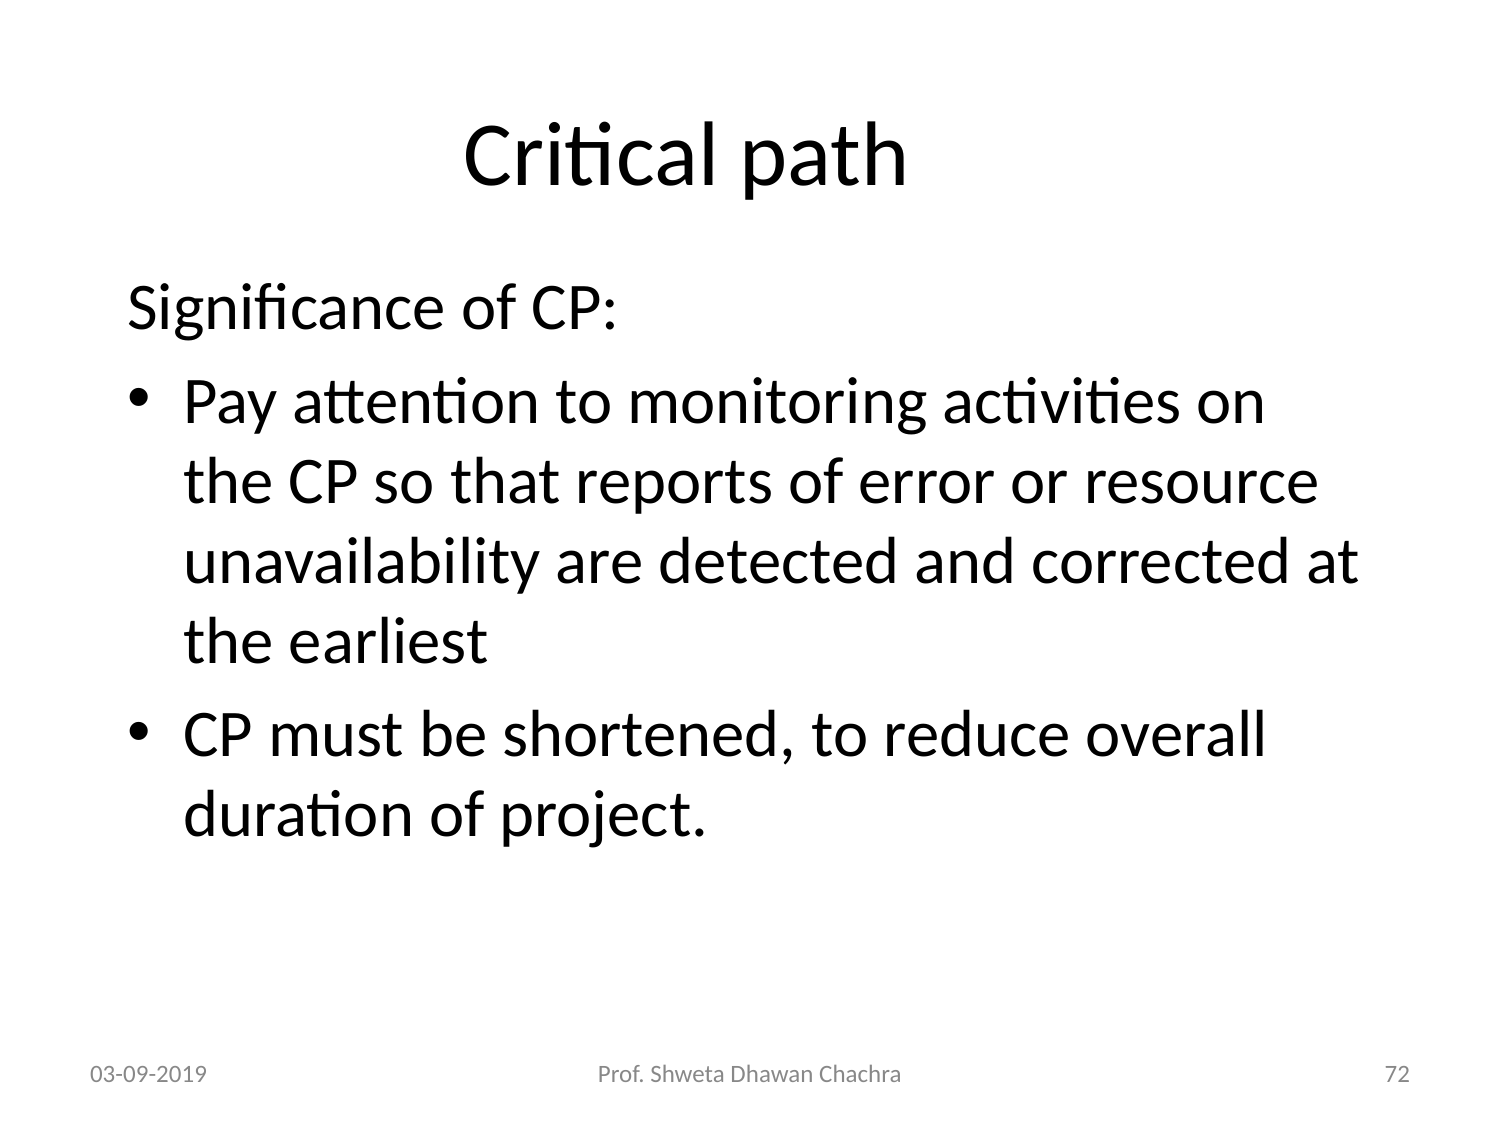

# Critical path
Significance of CP:
Pay attention to monitoring activities on the CP so that reports of error or resource unavailability are detected and corrected at the earliest
CP must be shortened, to reduce overall duration of project.
03-09-2019
Prof. Shweta Dhawan Chachra
72